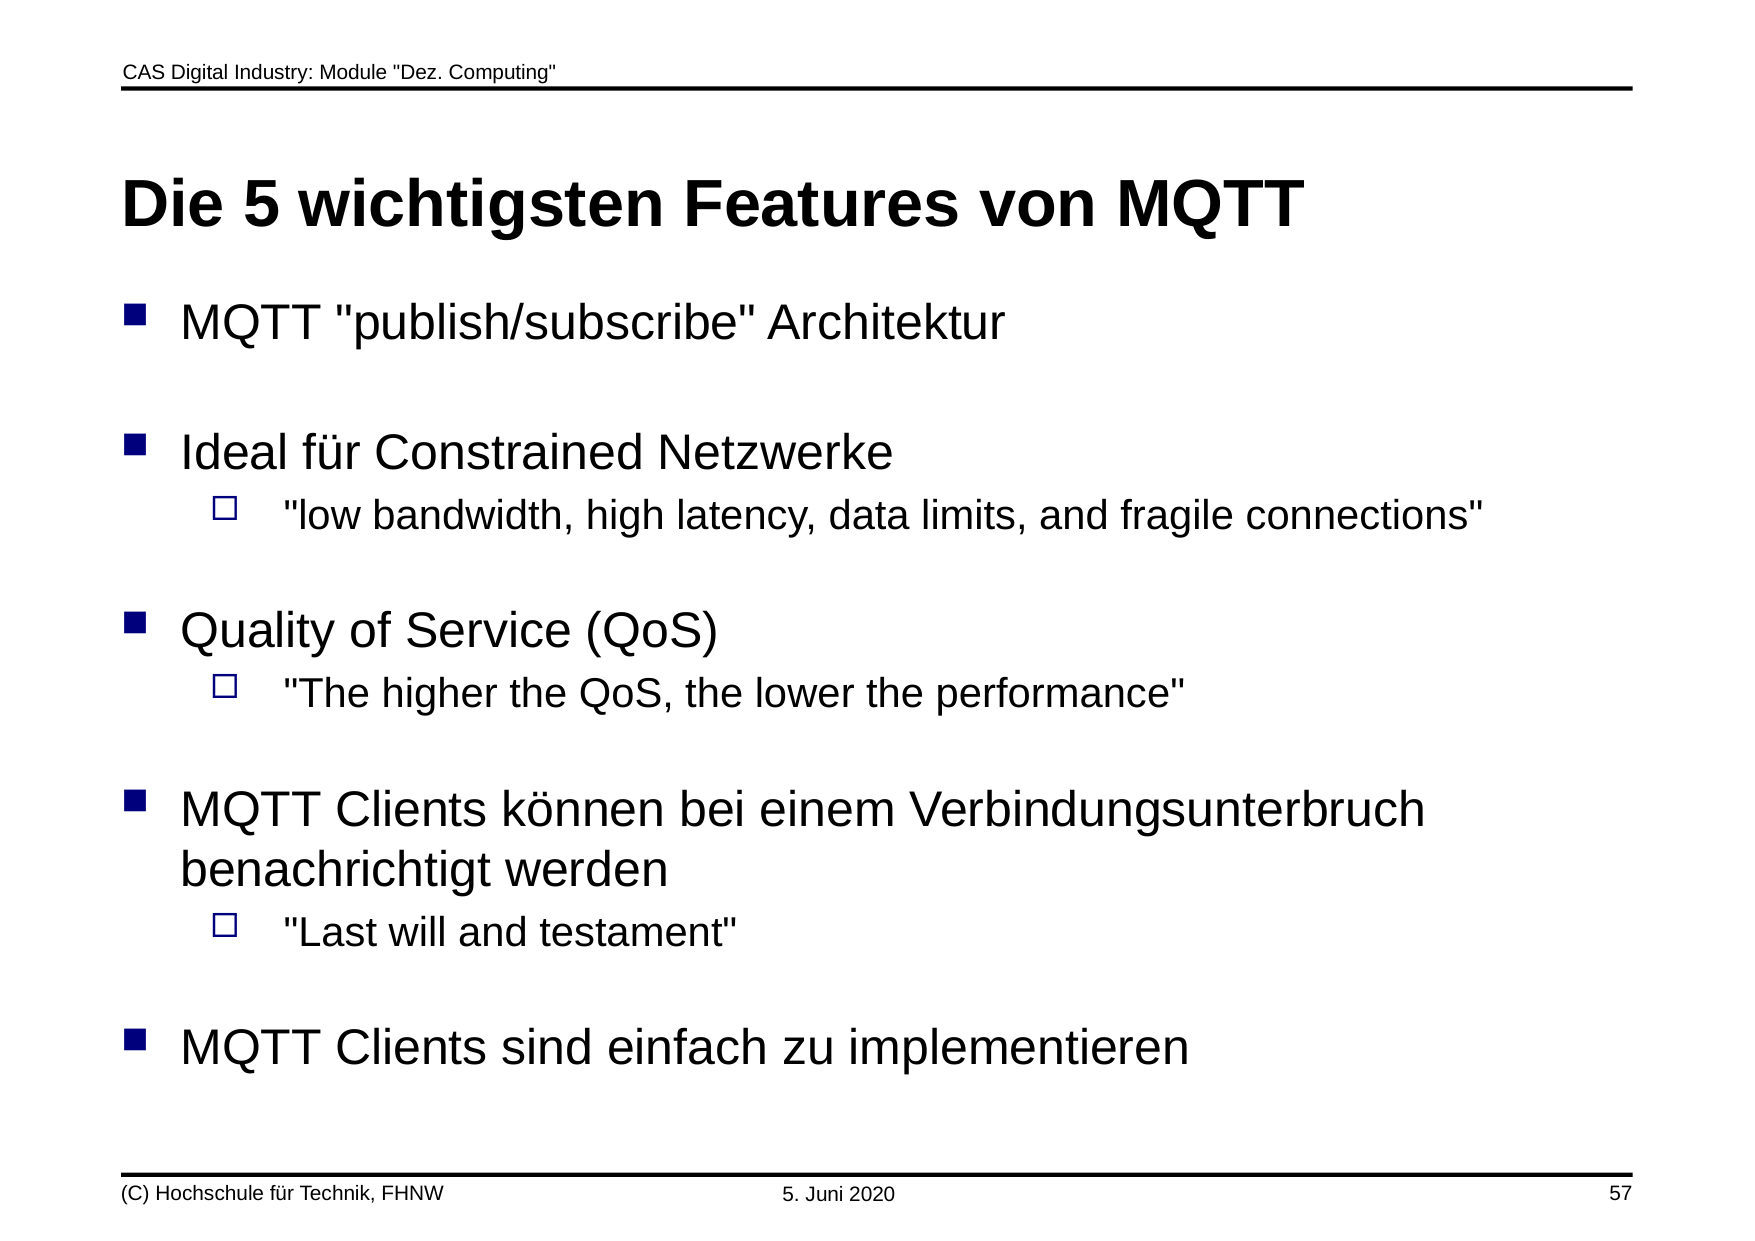

# Die 5 wichtigsten Features von MQTT
MQTT "publish/subscribe" Architektur
Ideal für Constrained Netzwerke
"low bandwidth, high latency, data limits, and fragile connections"
Quality of Service (QoS)
"The higher the QoS, the lower the performance"
MQTT Clients können bei einem Verbindungsunterbruch benachrichtigt werden
"Last will and testament"
MQTT Clients sind einfach zu implementieren

(C) Hochschule für Technik, FHNW
5. Juni 2020
57